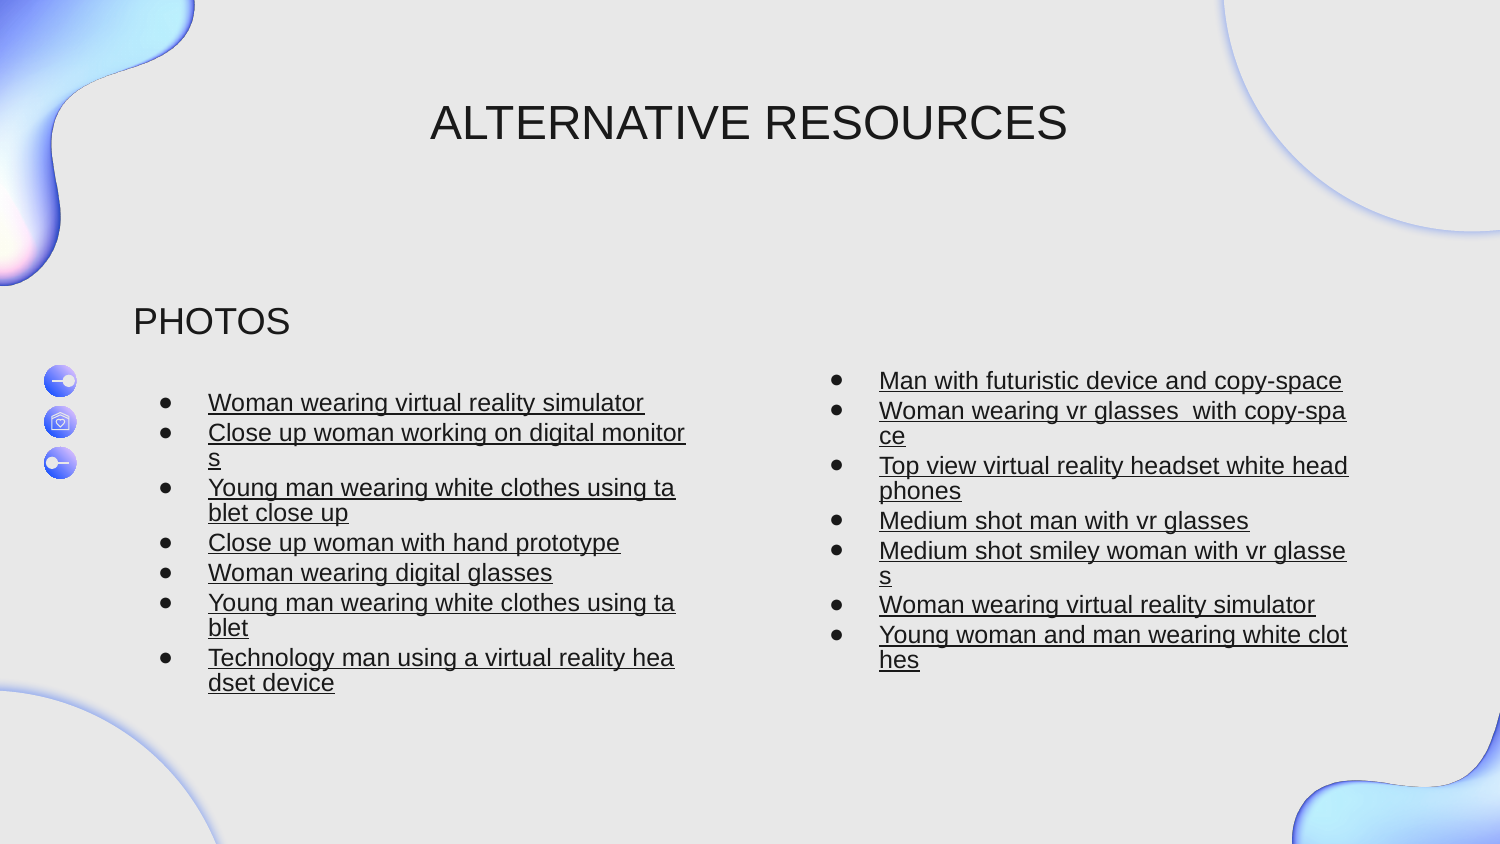

# ALTERNATIVE RESOURCES
PHOTOS

Woman wearing virtual reality simulator
Close up woman working on digital monitors
Young man wearing white clothes using tablet close up
Close up woman with hand prototype
Woman wearing digital glasses
Young man wearing white clothes using tablet
Technology man using a virtual reality headset device

Man with futuristic device and copy-space
Woman wearing vr glasses  with copy-space
Top view virtual reality headset white headphones
Medium shot man with vr glasses
Medium shot smiley woman with vr glasses
Woman wearing virtual reality simulator
Young woman and man wearing white clothes